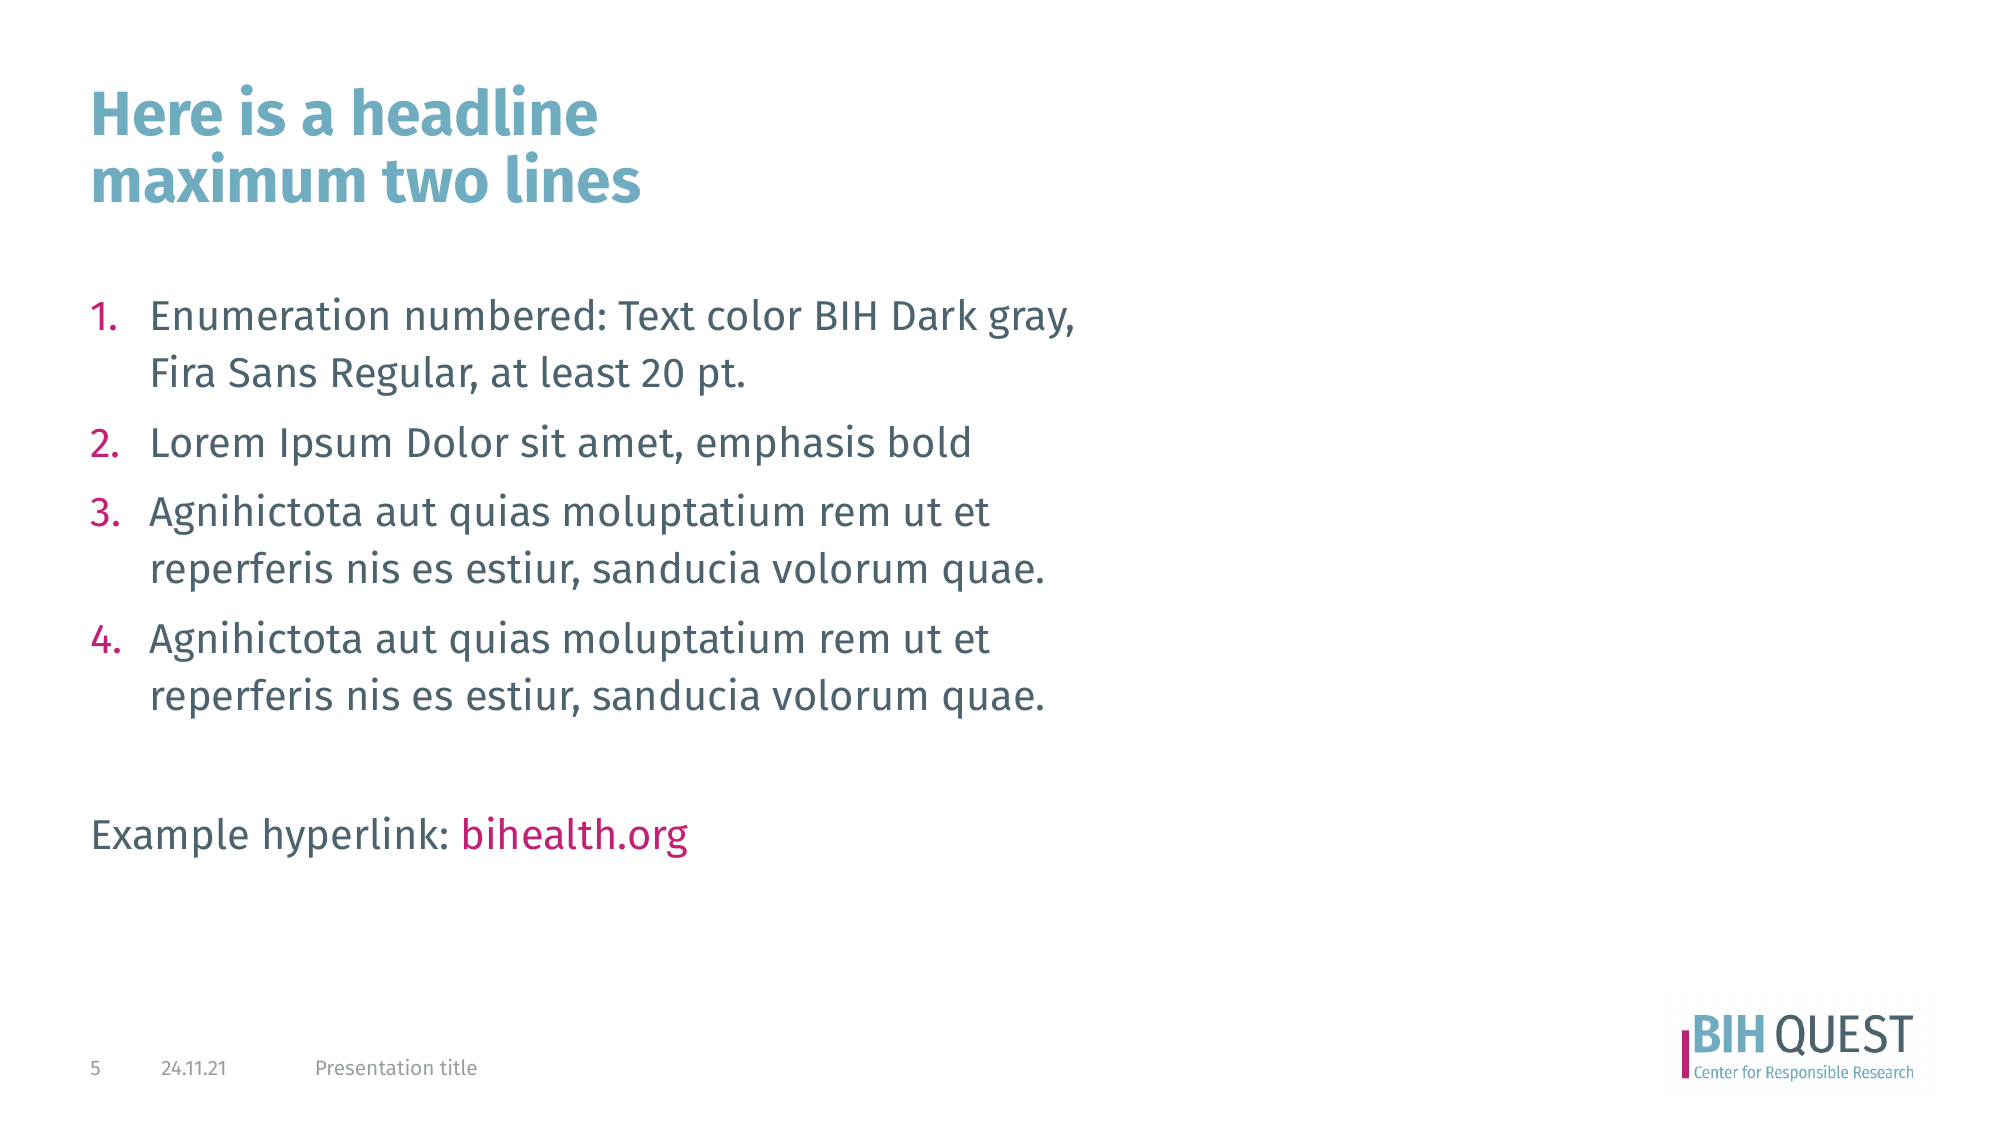

# Here is a headline maximum two lines
Enumeration numbered: Text color BIH Dark gray,
Fira Sans Regular, at least 20 pt.
Lorem Ipsum Dolor sit amet, emphasis bold
Agnihictota aut quias moluptatium rem ut et
reperferis nis es estiur, sanducia volorum quae.
Agnihictota aut quias moluptatium rem ut et
reperferis nis es estiur, sanducia volorum quae.

Example hyperlink: bihealth.org

5
24.11.21
Presentation title